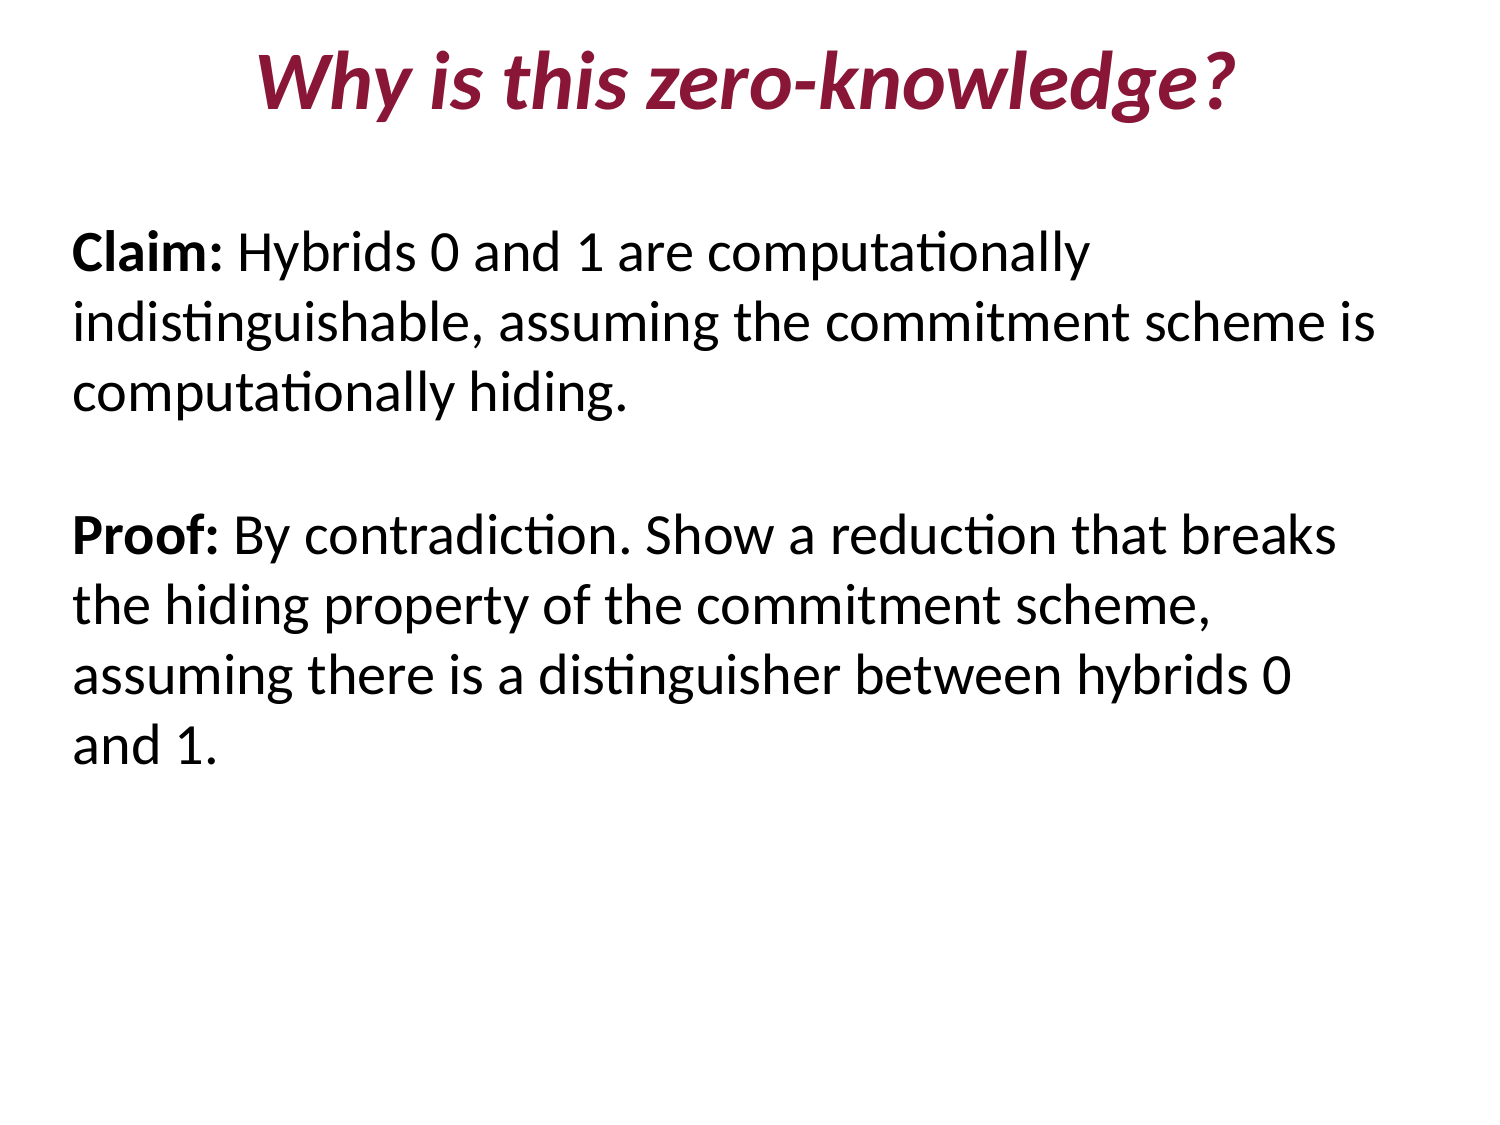

Why is this zero-knowledge?
Claim: Hybrids 0 and 1 are computationally indistinguishable, assuming the commitment scheme is computationally hiding.
Proof: By contradiction. Show a reduction that breaks the hiding property of the commitment scheme, assuming there is a distinguisher between hybrids 0 and 1.